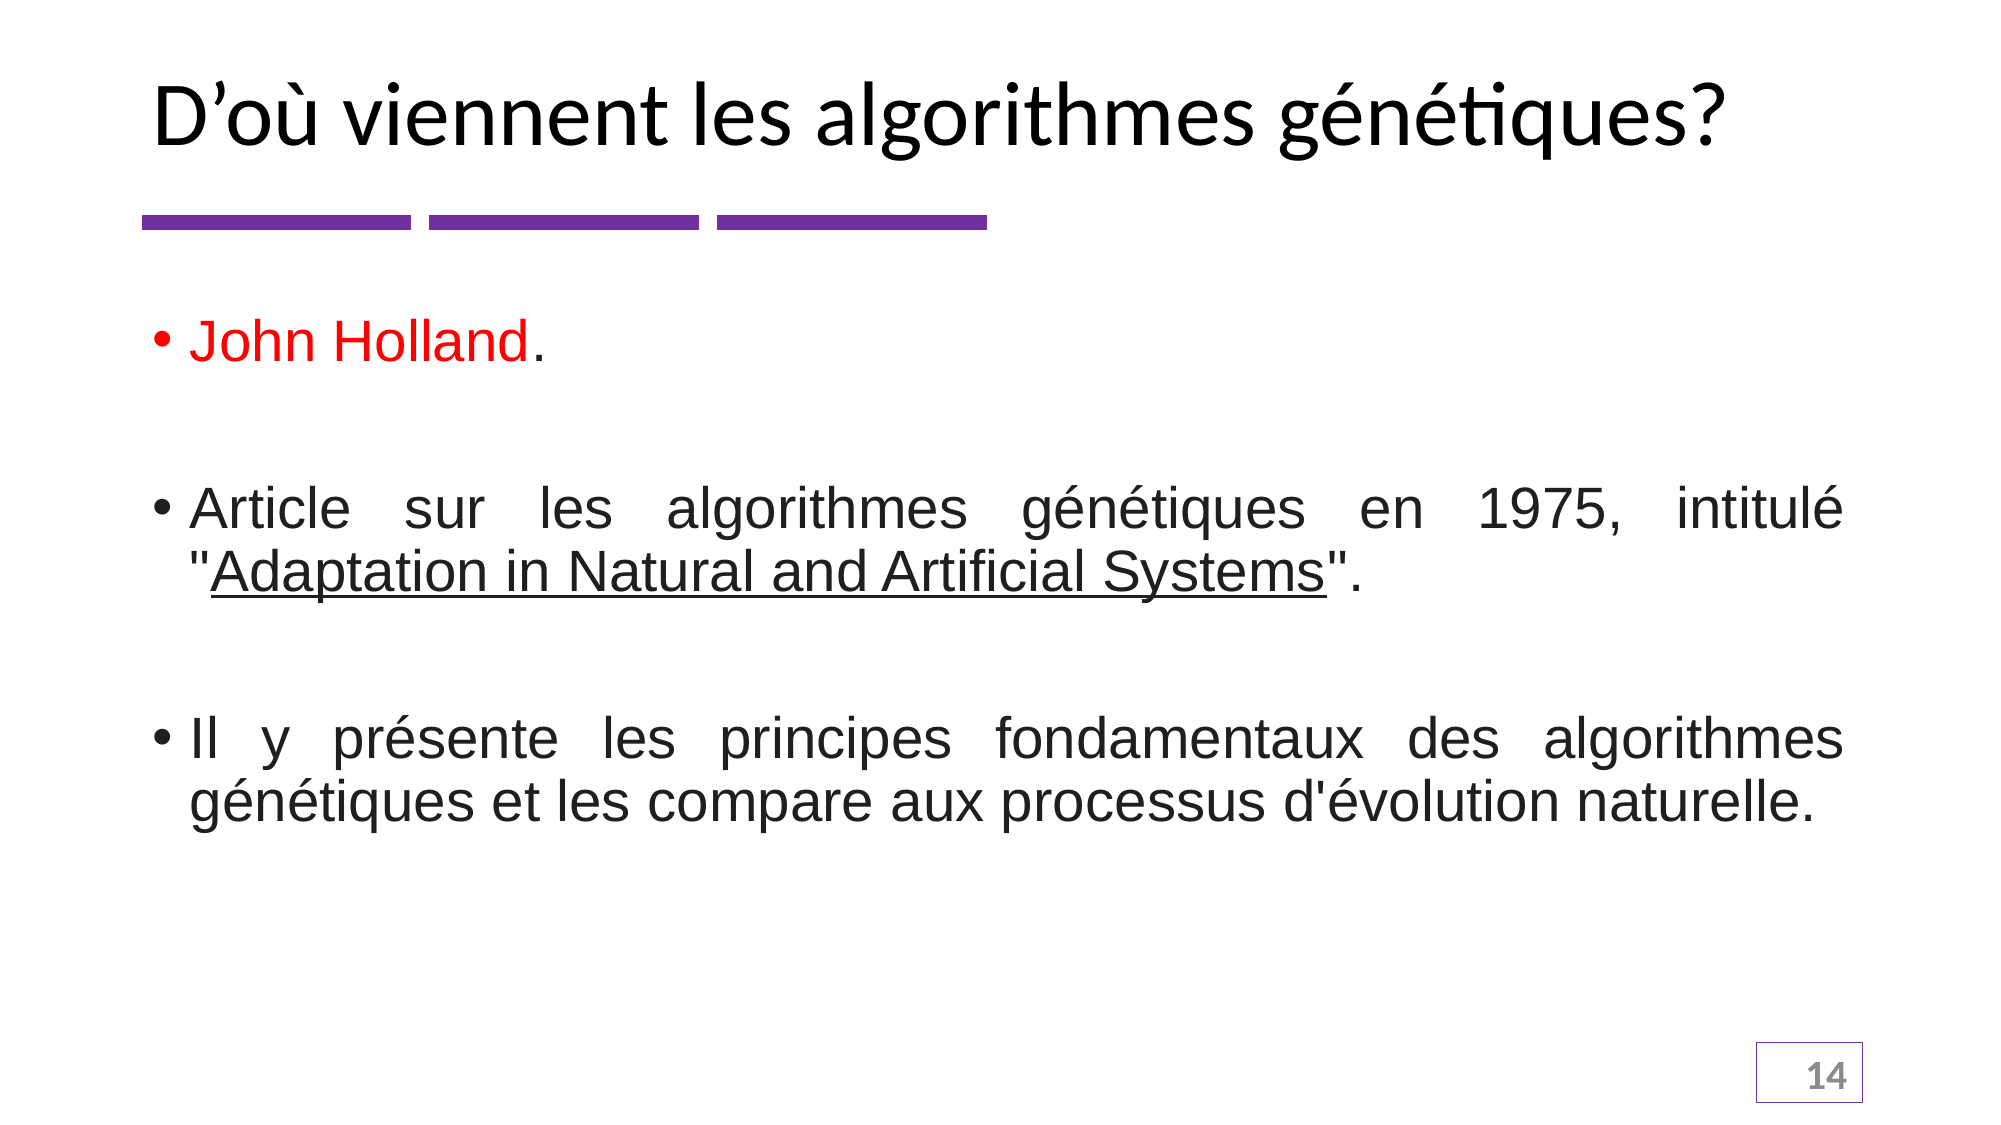

# D’où viennent les algorithmes génétiques?
John Holland.

Article sur les algorithmes génétiques en 1975, intitulé "Adaptation in Natural and Artificial Systems".

Il y présente les principes fondamentaux des algorithmes génétiques et les compare aux processus d'évolution naturelle.

14